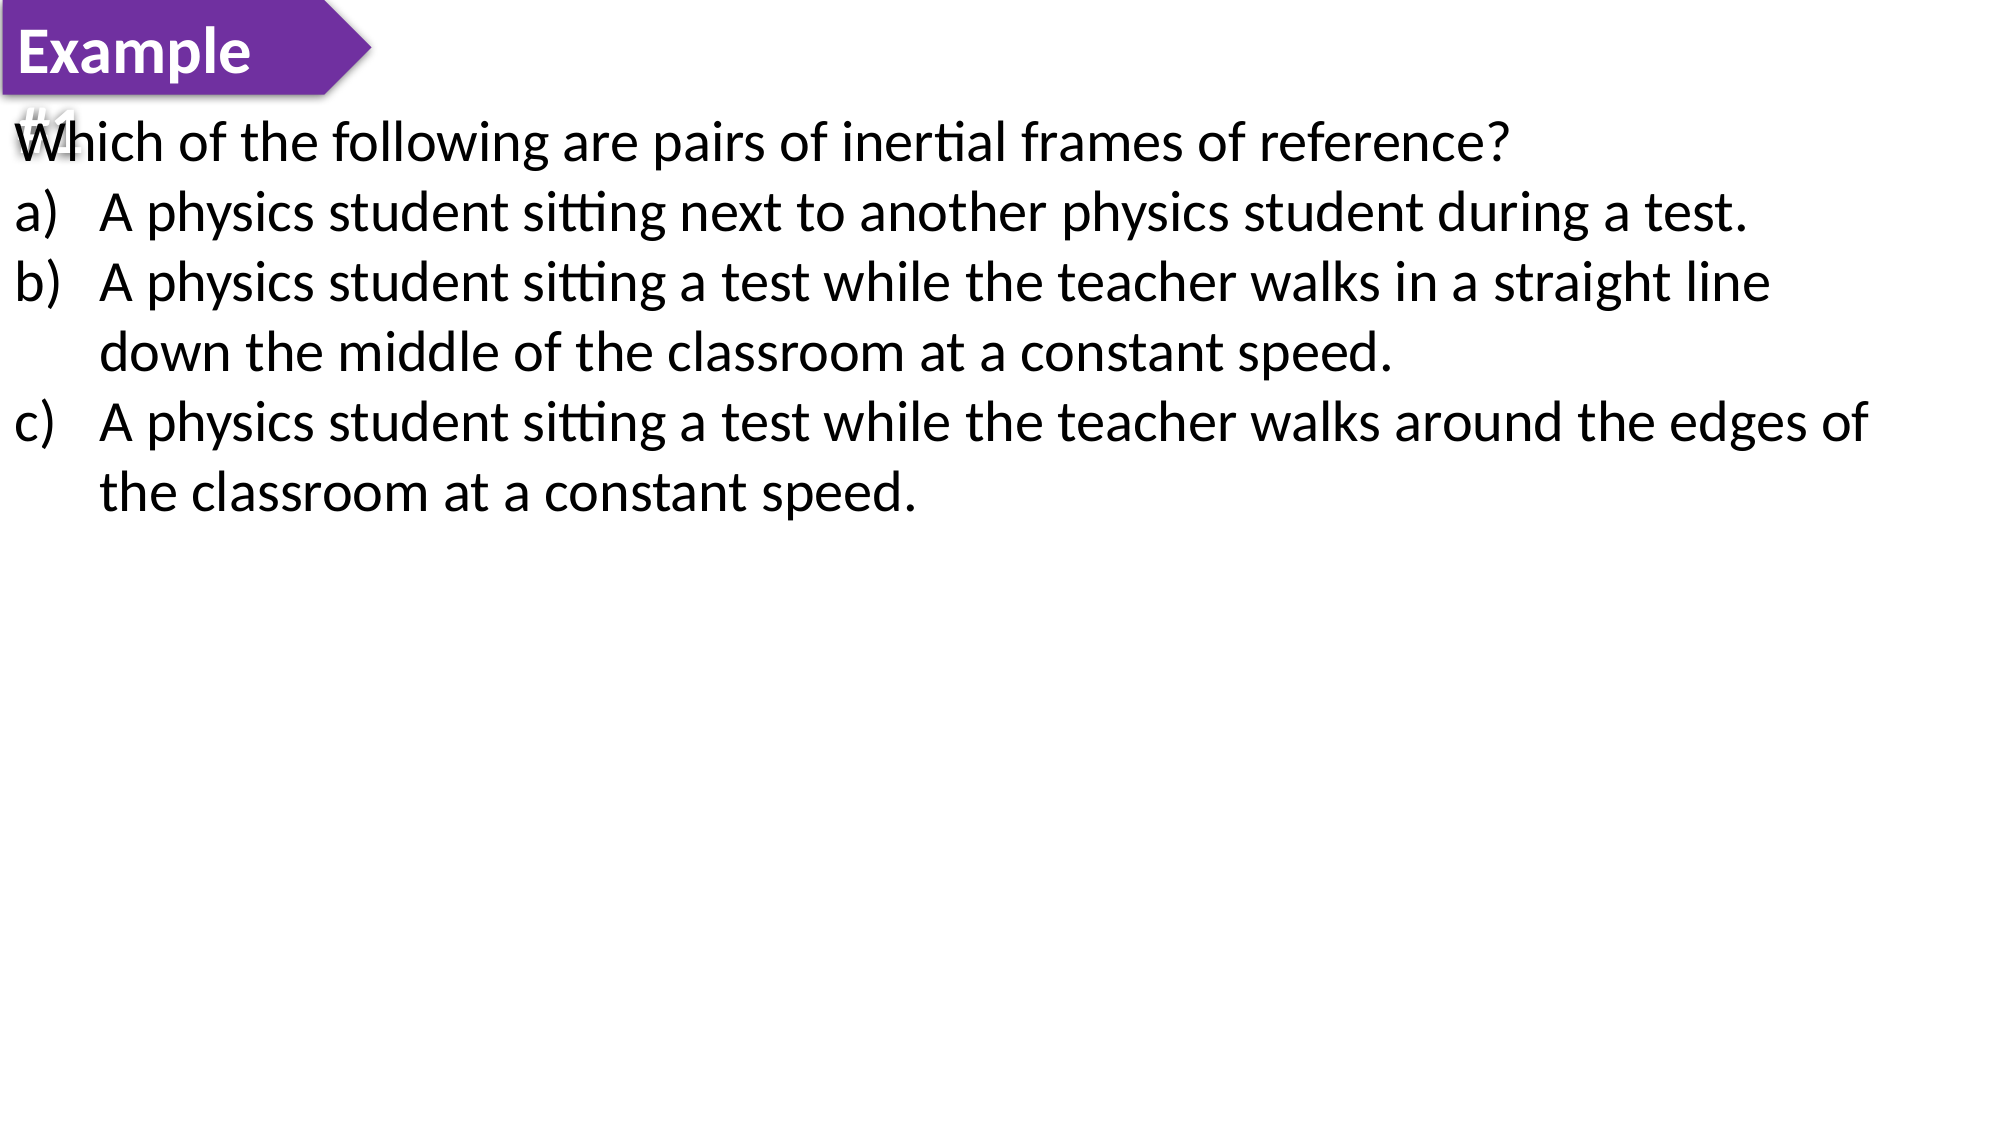

Example #1
Which of the following are pairs of inertial frames of reference?
A physics student sitting next to another physics student during a test.
A physics student sitting a test while the teacher walks in a straight line down the middle of the classroom at a constant speed.
A physics student sitting a test while the teacher walks around the edges of the classroom at a constant speed.